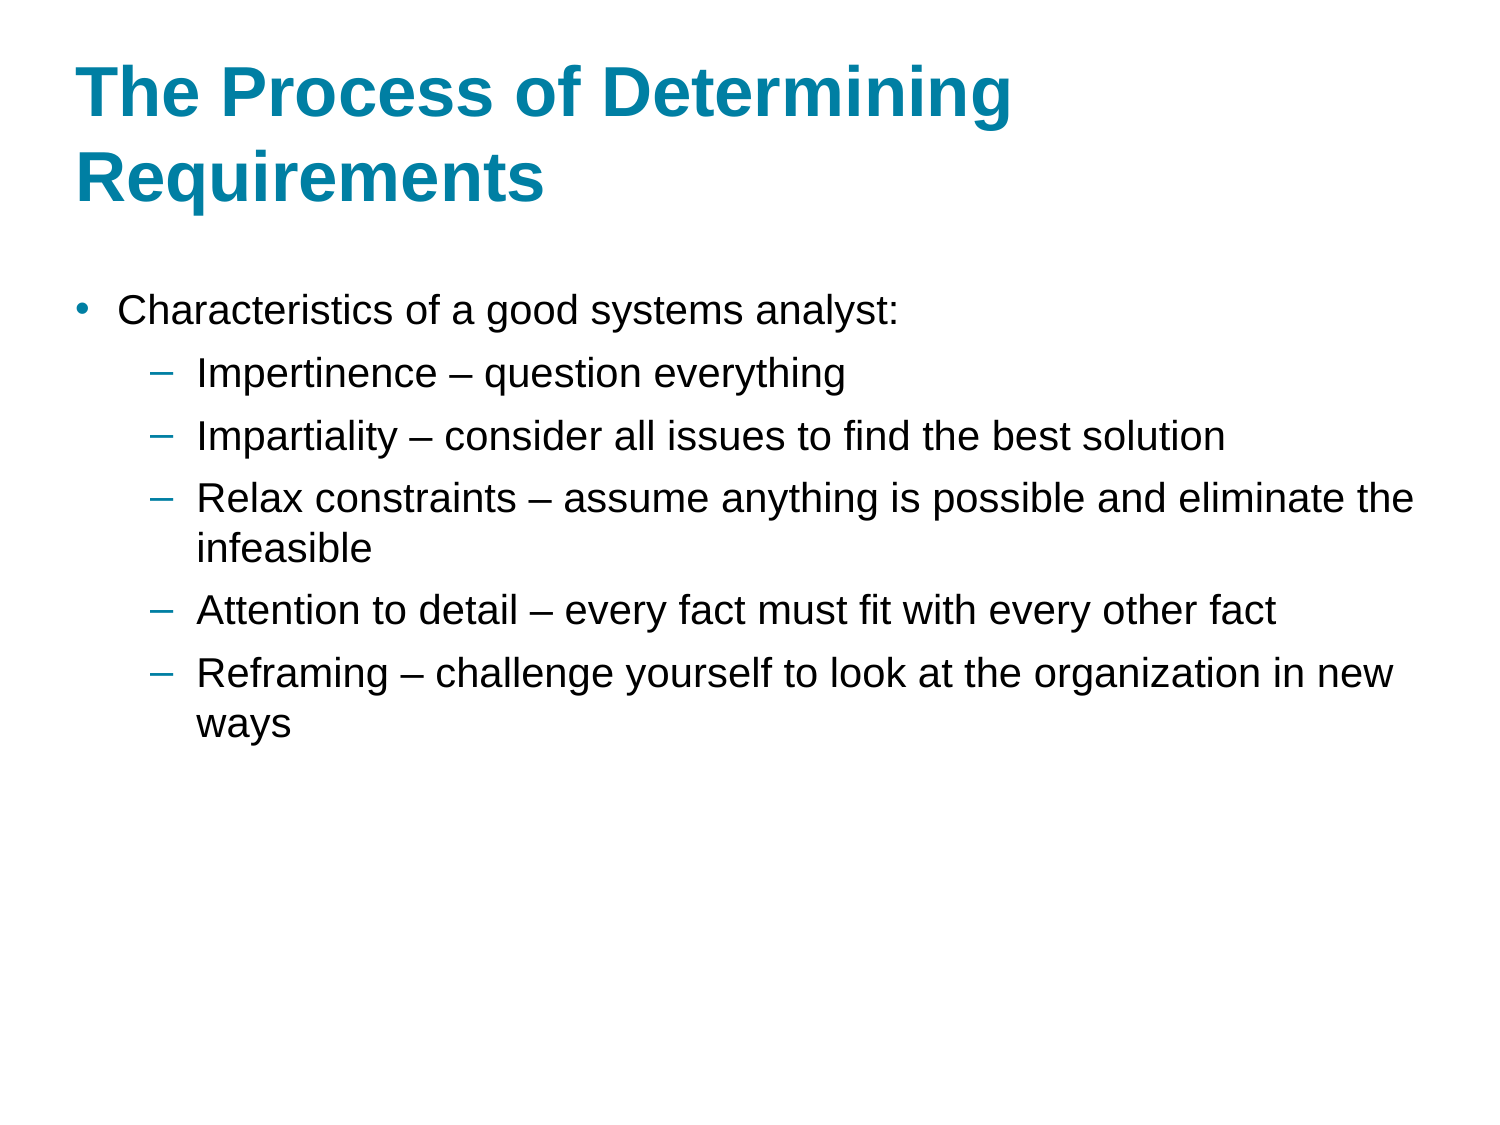

# The Process of Determining Requirements
Characteristics of a good systems analyst:
Impertinence – question everything
Impartiality – consider all issues to find the best solution
Relax constraints – assume anything is possible and eliminate the infeasible
Attention to detail – every fact must fit with every other fact
Reframing – challenge yourself to look at the organization in new ways